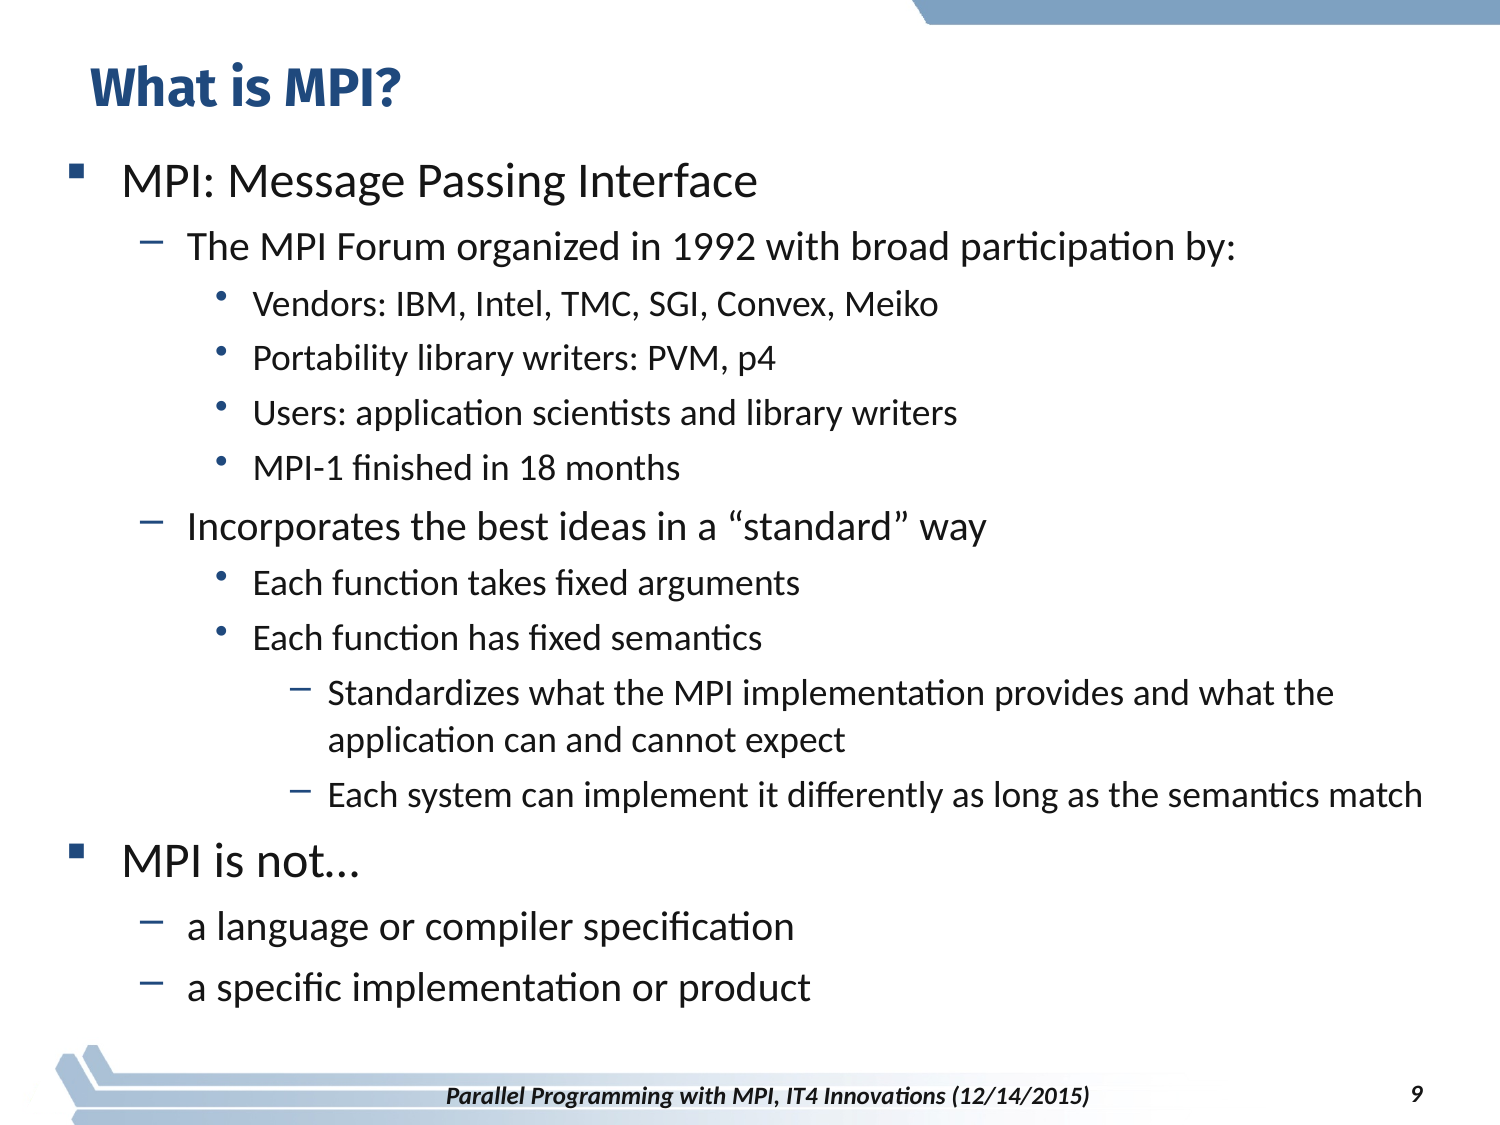

# What is MPI?
MPI: Message Passing Interface
The MPI Forum organized in 1992 with broad participation by:
Vendors: IBM, Intel, TMC, SGI, Convex, Meiko
Portability library writers: PVM, p4
Users: application scientists and library writers
MPI-1 finished in 18 months
Incorporates the best ideas in a “standard” way
Each function takes fixed arguments
Each function has fixed semantics
Standardizes what the MPI implementation provides and what the application can and cannot expect
Each system can implement it differently as long as the semantics match
MPI is not…
a language or compiler specification
a specific implementation or product
9
Parallel Programming with MPI, IT4 Innovations (12/14/2015)